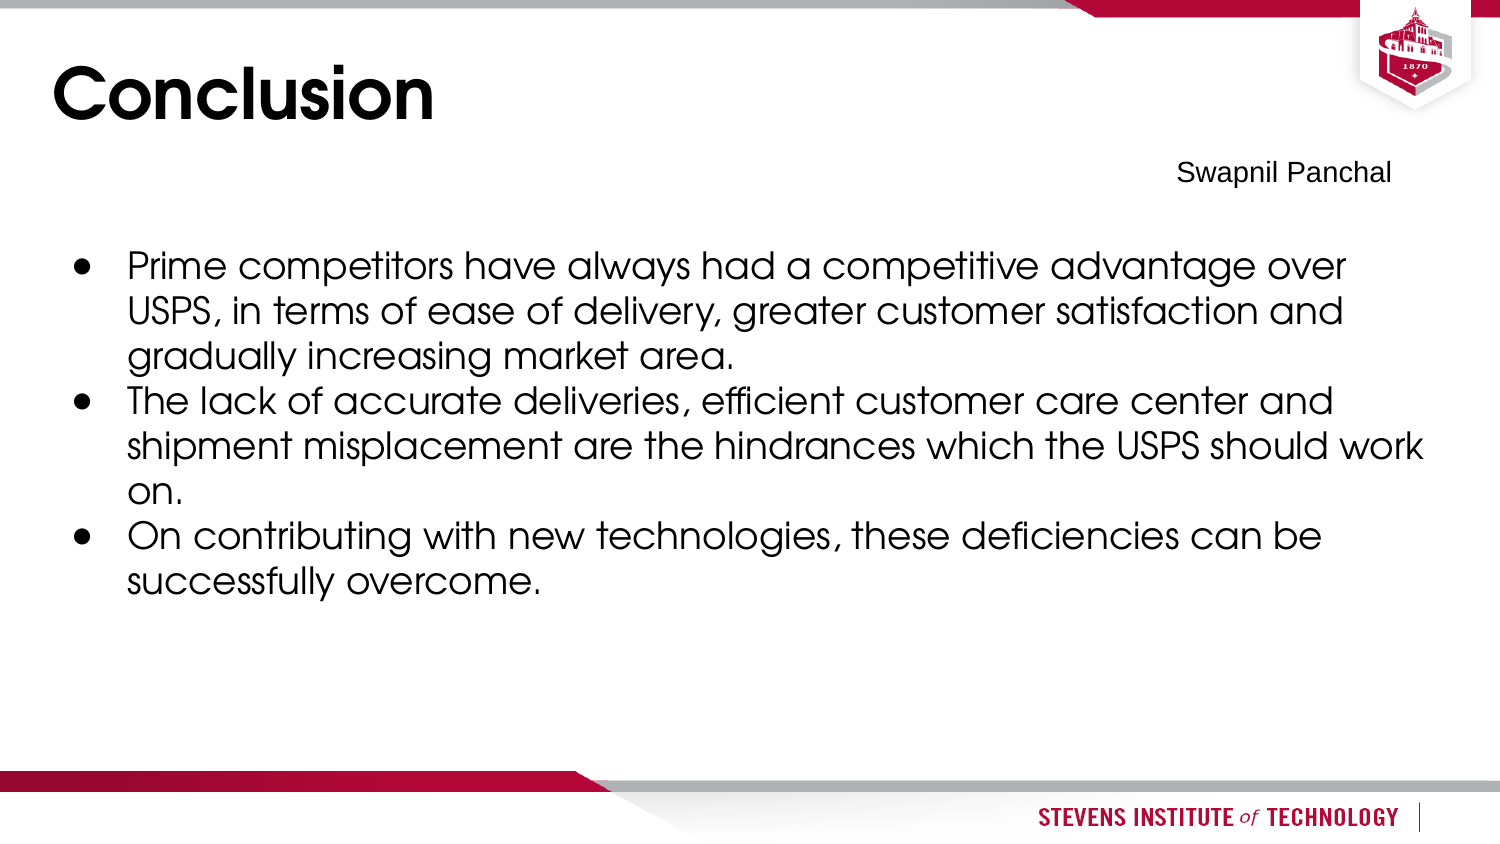

# Conclusion
Swapnil Panchal
Prime competitors have always had a competitive advantage over USPS, in terms of ease of delivery, greater customer satisfaction and gradually increasing market area.
The lack of accurate deliveries, efficient customer care center and shipment misplacement are the hindrances which the USPS should work on.
On contributing with new technologies, these deficiencies can be successfully overcome.